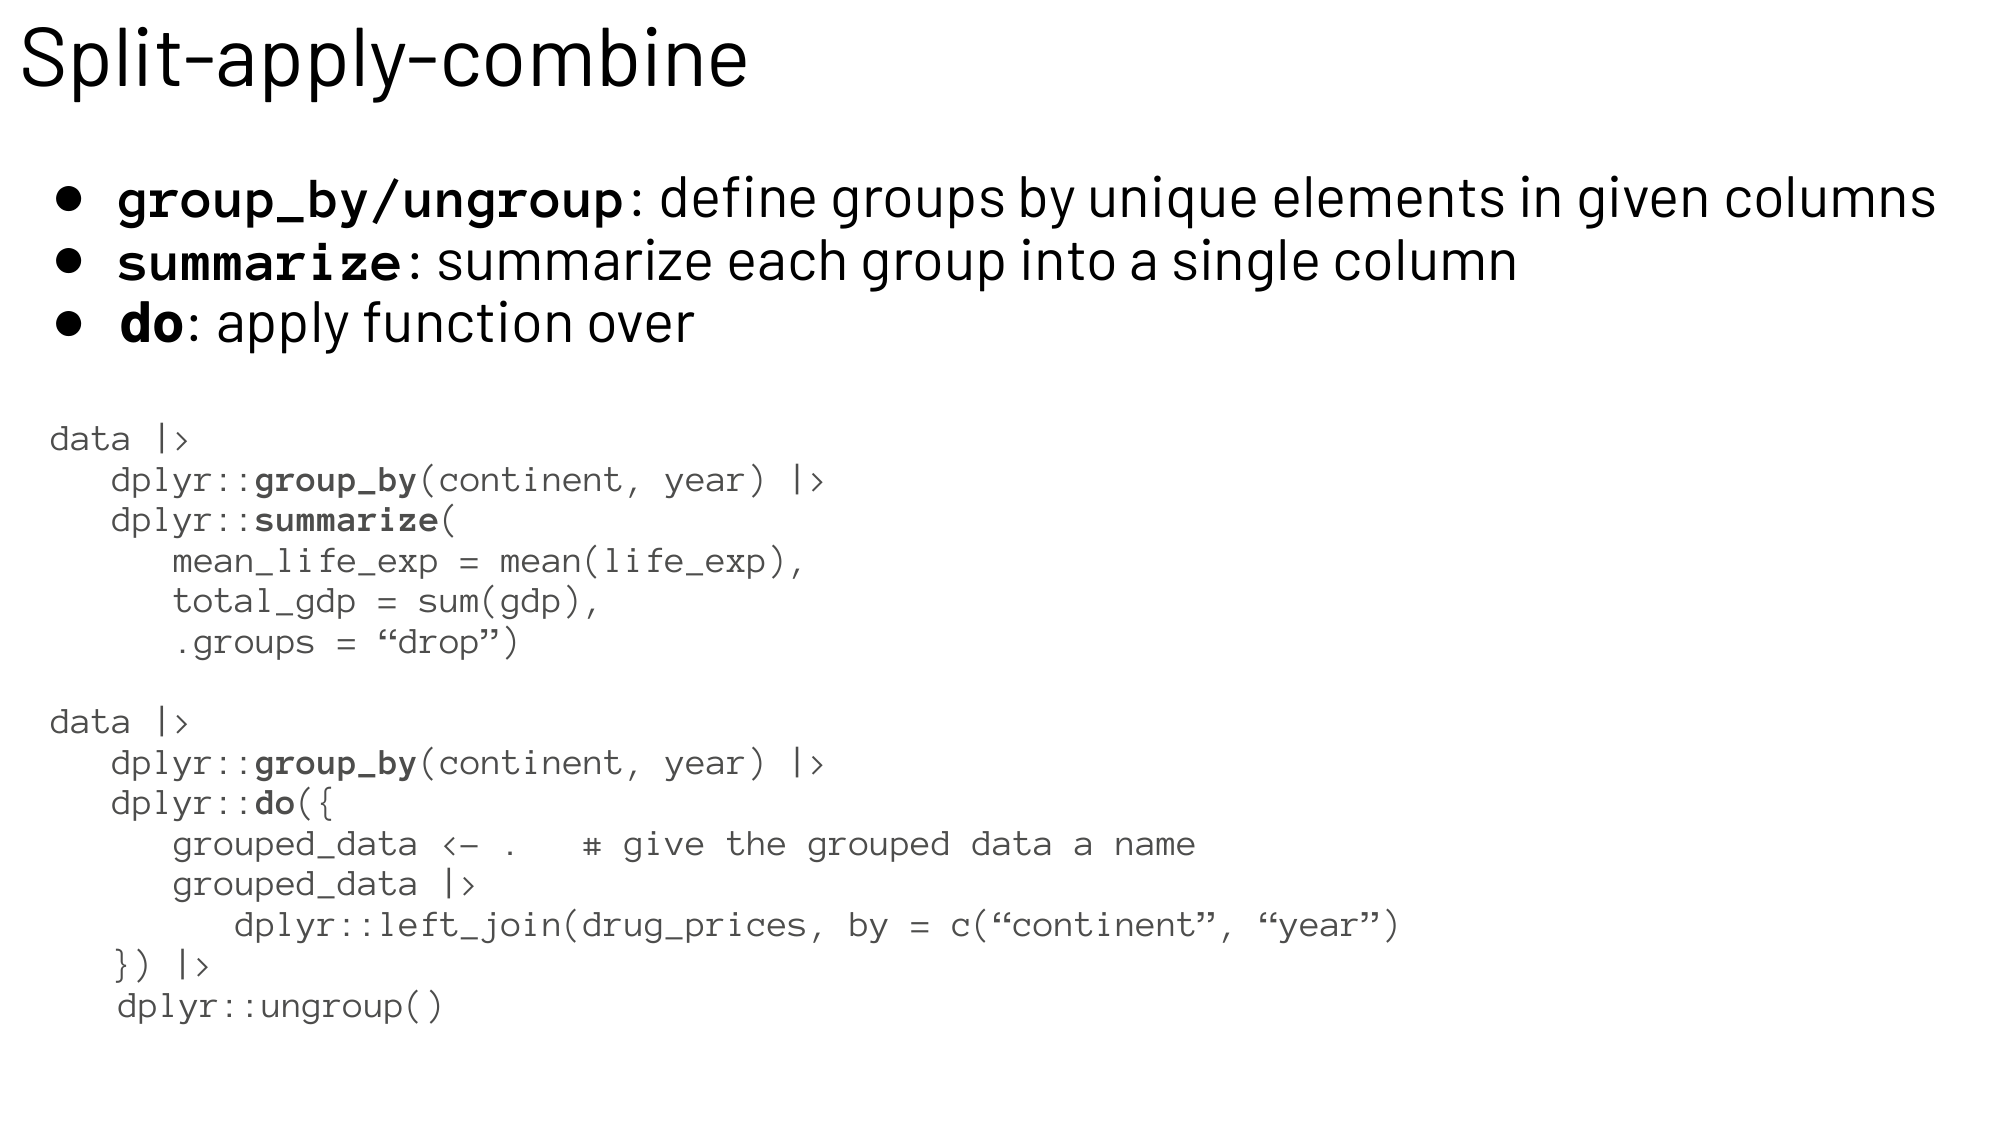

# Split-apply-combine
group_by/ungroup: define groups by unique elements in given columns
summarize: summarize each group into a single column
do: apply function over

data |>
   dplyr::group_by(continent, year) |>
   dplyr::summarize(
      mean_life_exp = mean(life_exp),
      total_gdp = sum(gdp),
      .groups = “drop”)

data |>
   dplyr::group_by(continent, year) |>
   dplyr::do({
      grouped_data <- .   # give the grouped data a name
      grouped_data |>
         dplyr::left_join(drug_prices, by = c(“continent”, “year”)
   }) |>
   dplyr::ungroup()